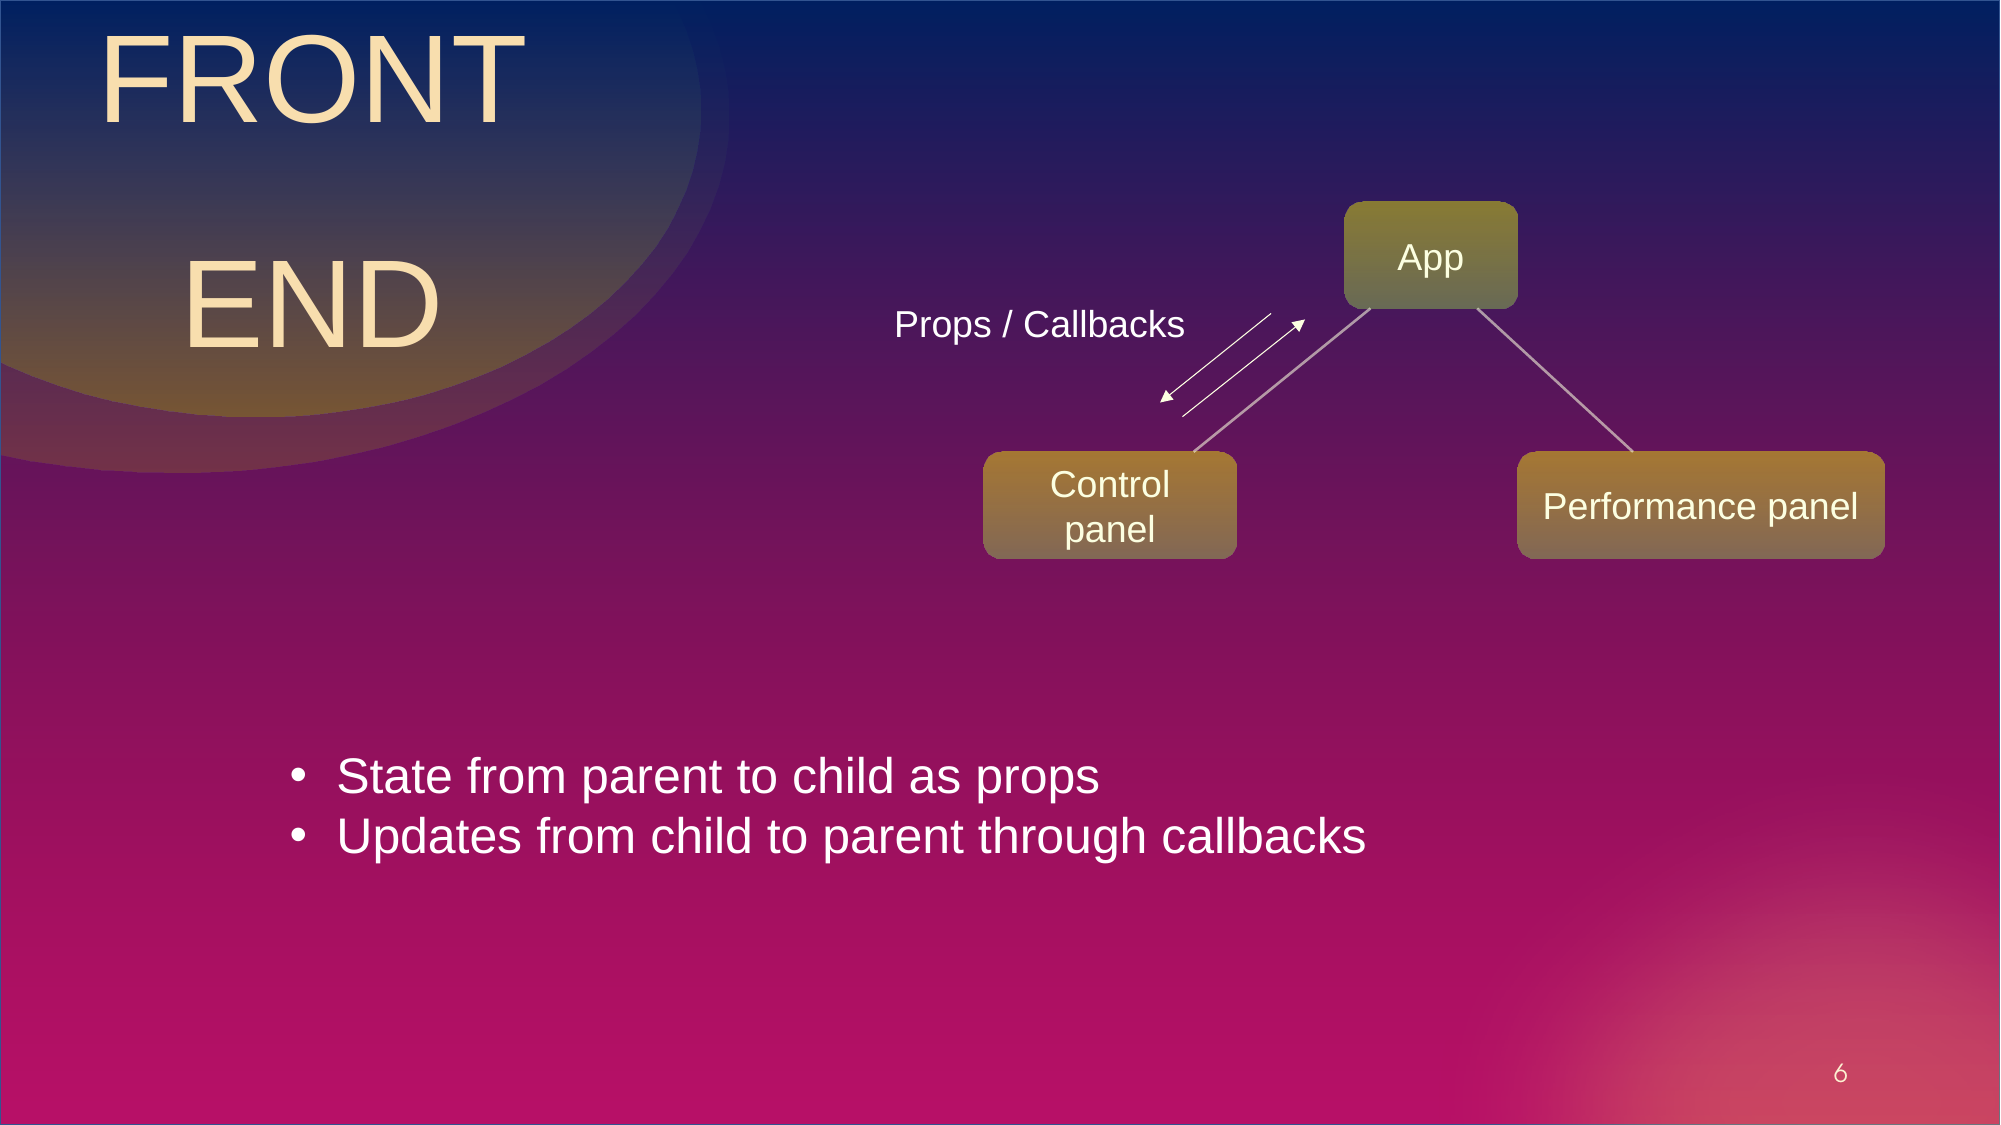

# FRONTEND
App
Props / Callbacks

Control panel
Performance panel

State from parent to child as props
Updates from child to parent through callbacks

6